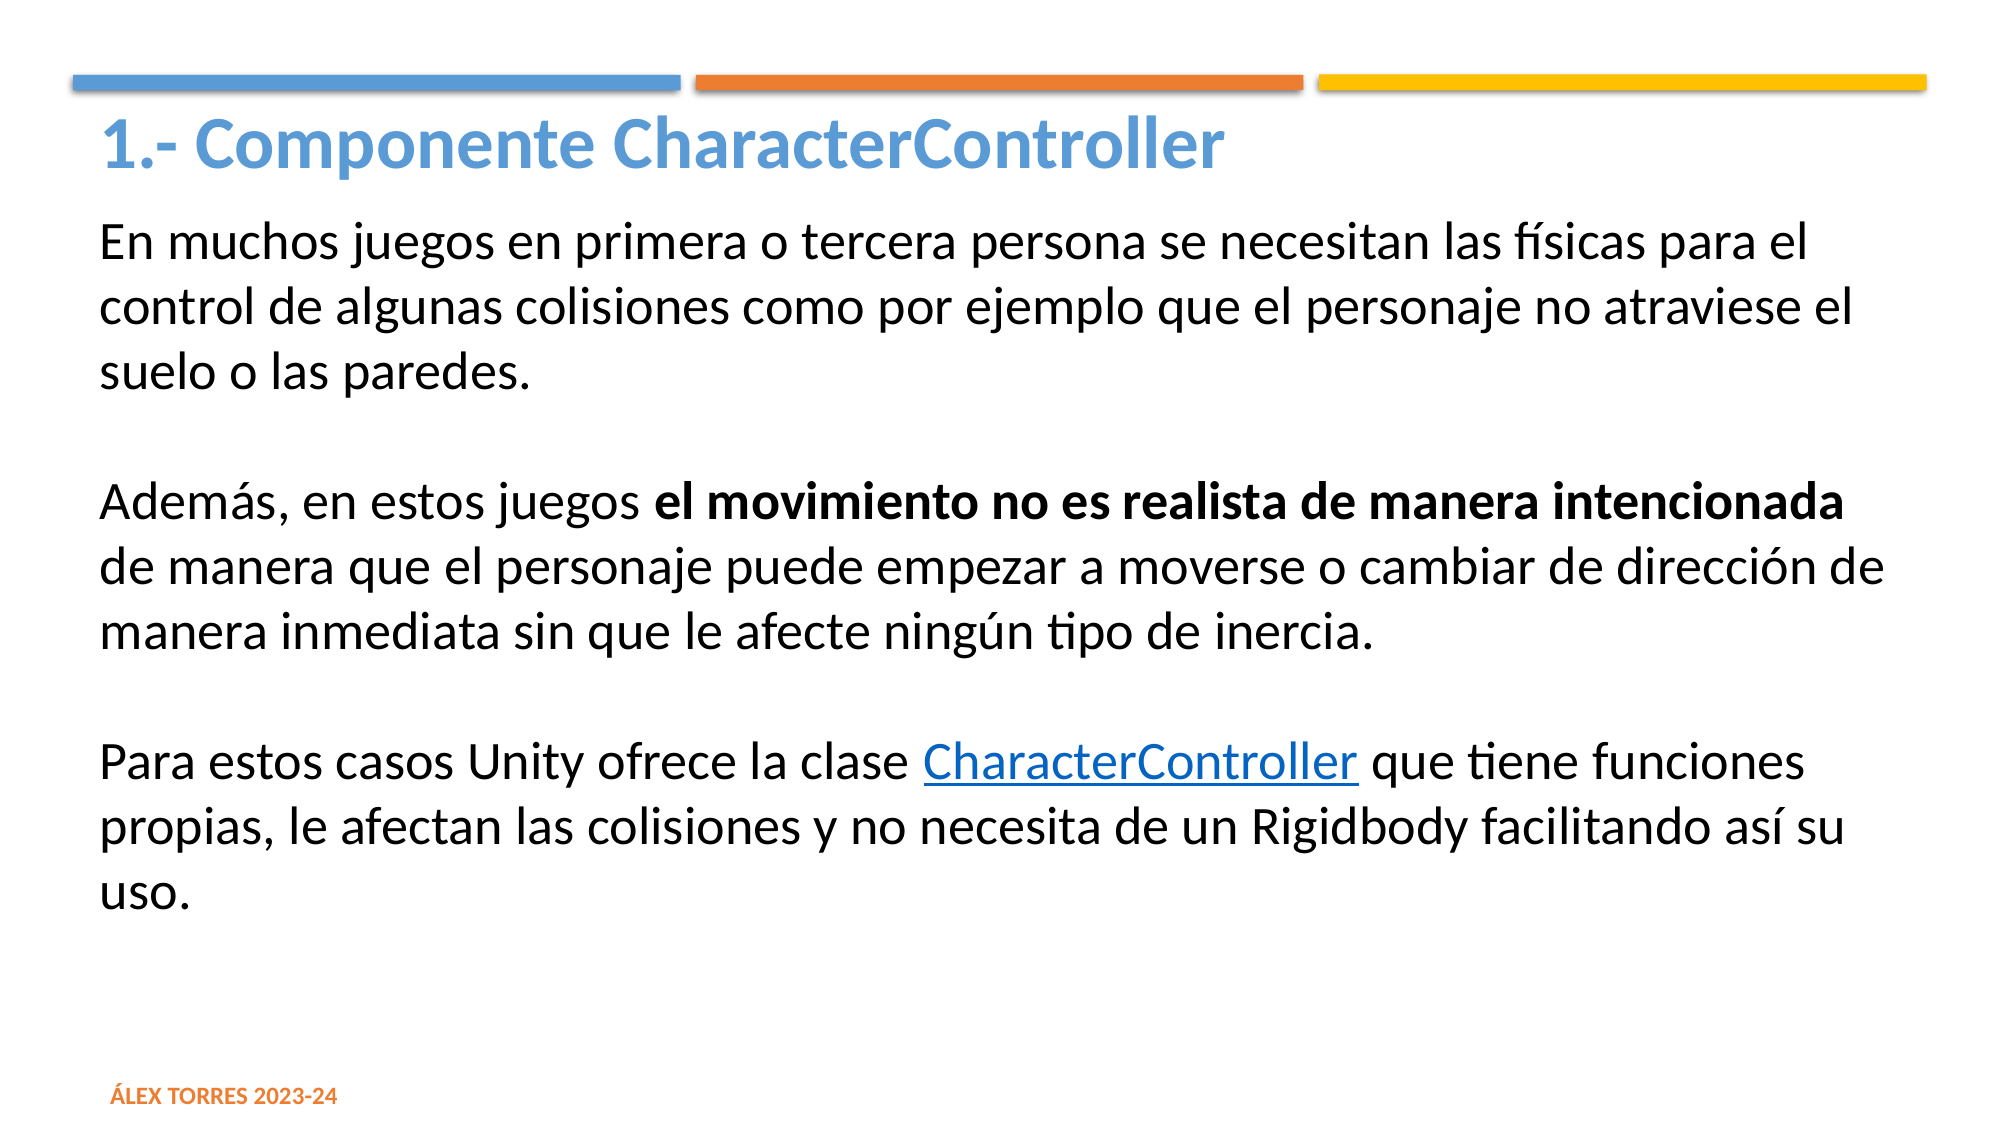

1.- Componente CharacterController
En muchos juegos en primera o tercera persona se necesitan las físicas para el control de algunas colisiones como por ejemplo que el personaje no atraviese el suelo o las paredes.

Además, en estos juegos el movimiento no es realista de manera intencionada de manera que el personaje puede empezar a moverse o cambiar de dirección de manera inmediata sin que le afecte ningún tipo de inercia.

Para estos casos Unity ofrece la clase CharacterController que tiene funciones propias, le afectan las colisiones y no necesita de un Rigidbody facilitando así su uso.